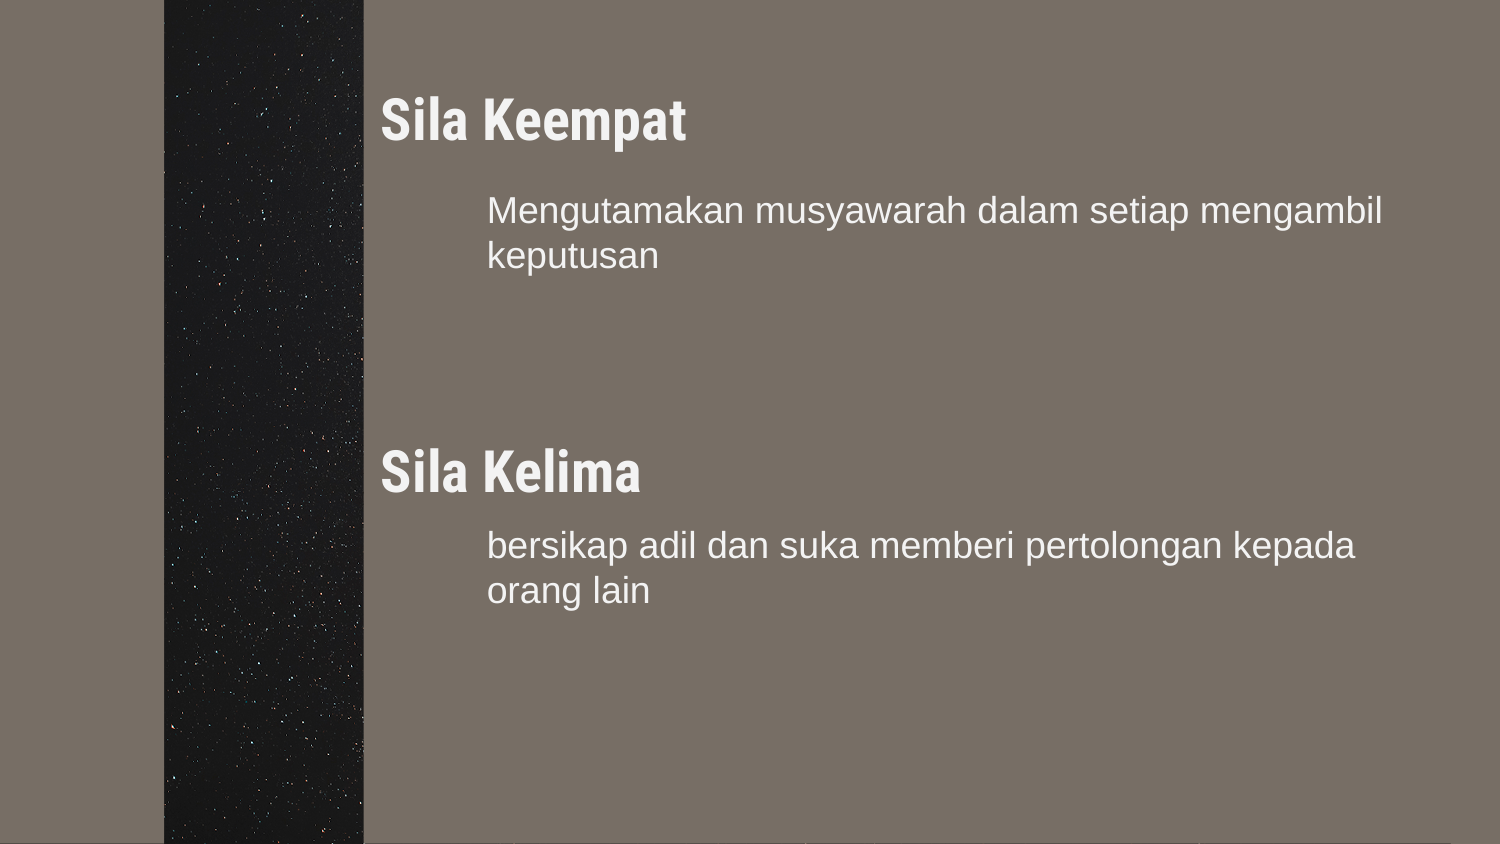

Sila Keempat
Mengutamakan musyawarah dalam setiap mengambil keputusan
Sila Kelima
bersikap adil dan suka memberi pertolongan kepada orang lain